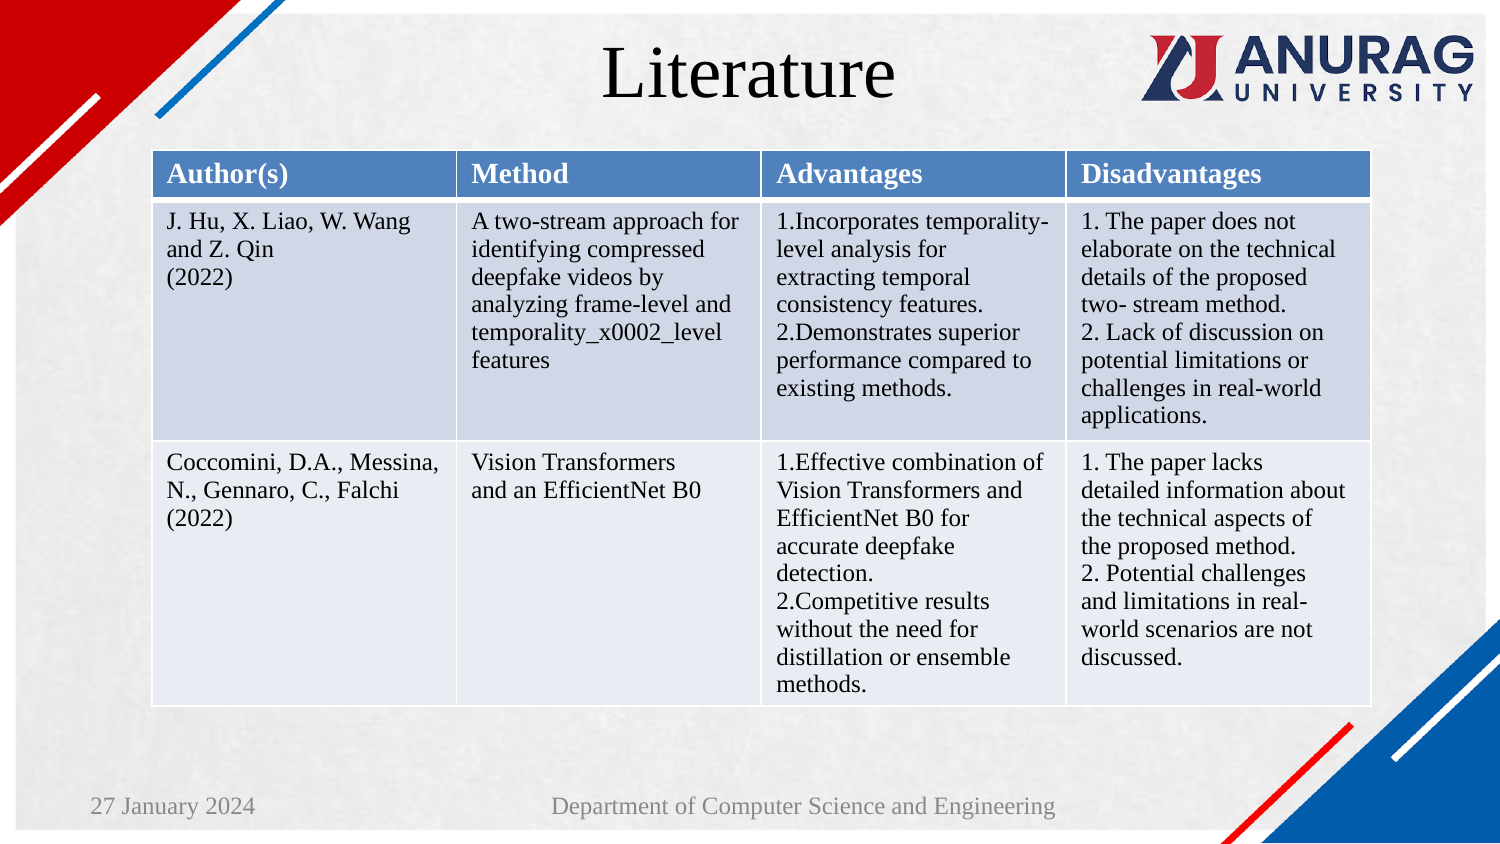

# Literature
| Author(s) | Method | Advantages | Disadvantages |
| --- | --- | --- | --- |
| J. Hu, X. Liao, W. Wang and Z. Qin (2022) | A two-stream approach for identifying compressed deepfake videos by analyzing frame-level and temporality\_x0002\_level features | 1.Incorporates temporality-level analysis for extracting temporal consistency features. 2.Demonstrates superior performance compared to existing methods. | 1. The paper does not elaborate on the technical details of the proposed two- stream method. 2. Lack of discussion on potential limitations or challenges in real-world applications. |
| Coccomini, D.A., Messina, N., Gennaro, C., Falchi (2022) | Vision Transformers and an EfficientNet B0 | 1.Effective combination of Vision Transformers and EfficientNet B0 for accurate deepfake detection. 2.Competitive results without the need for distillation or ensemble methods. | 1. The paper lacks detailed information about the technical aspects of the proposed method. 2. Potential challenges and limitations in real- world scenarios are not discussed. |

27 January 2024
6
Department of Computer Science and Engineering